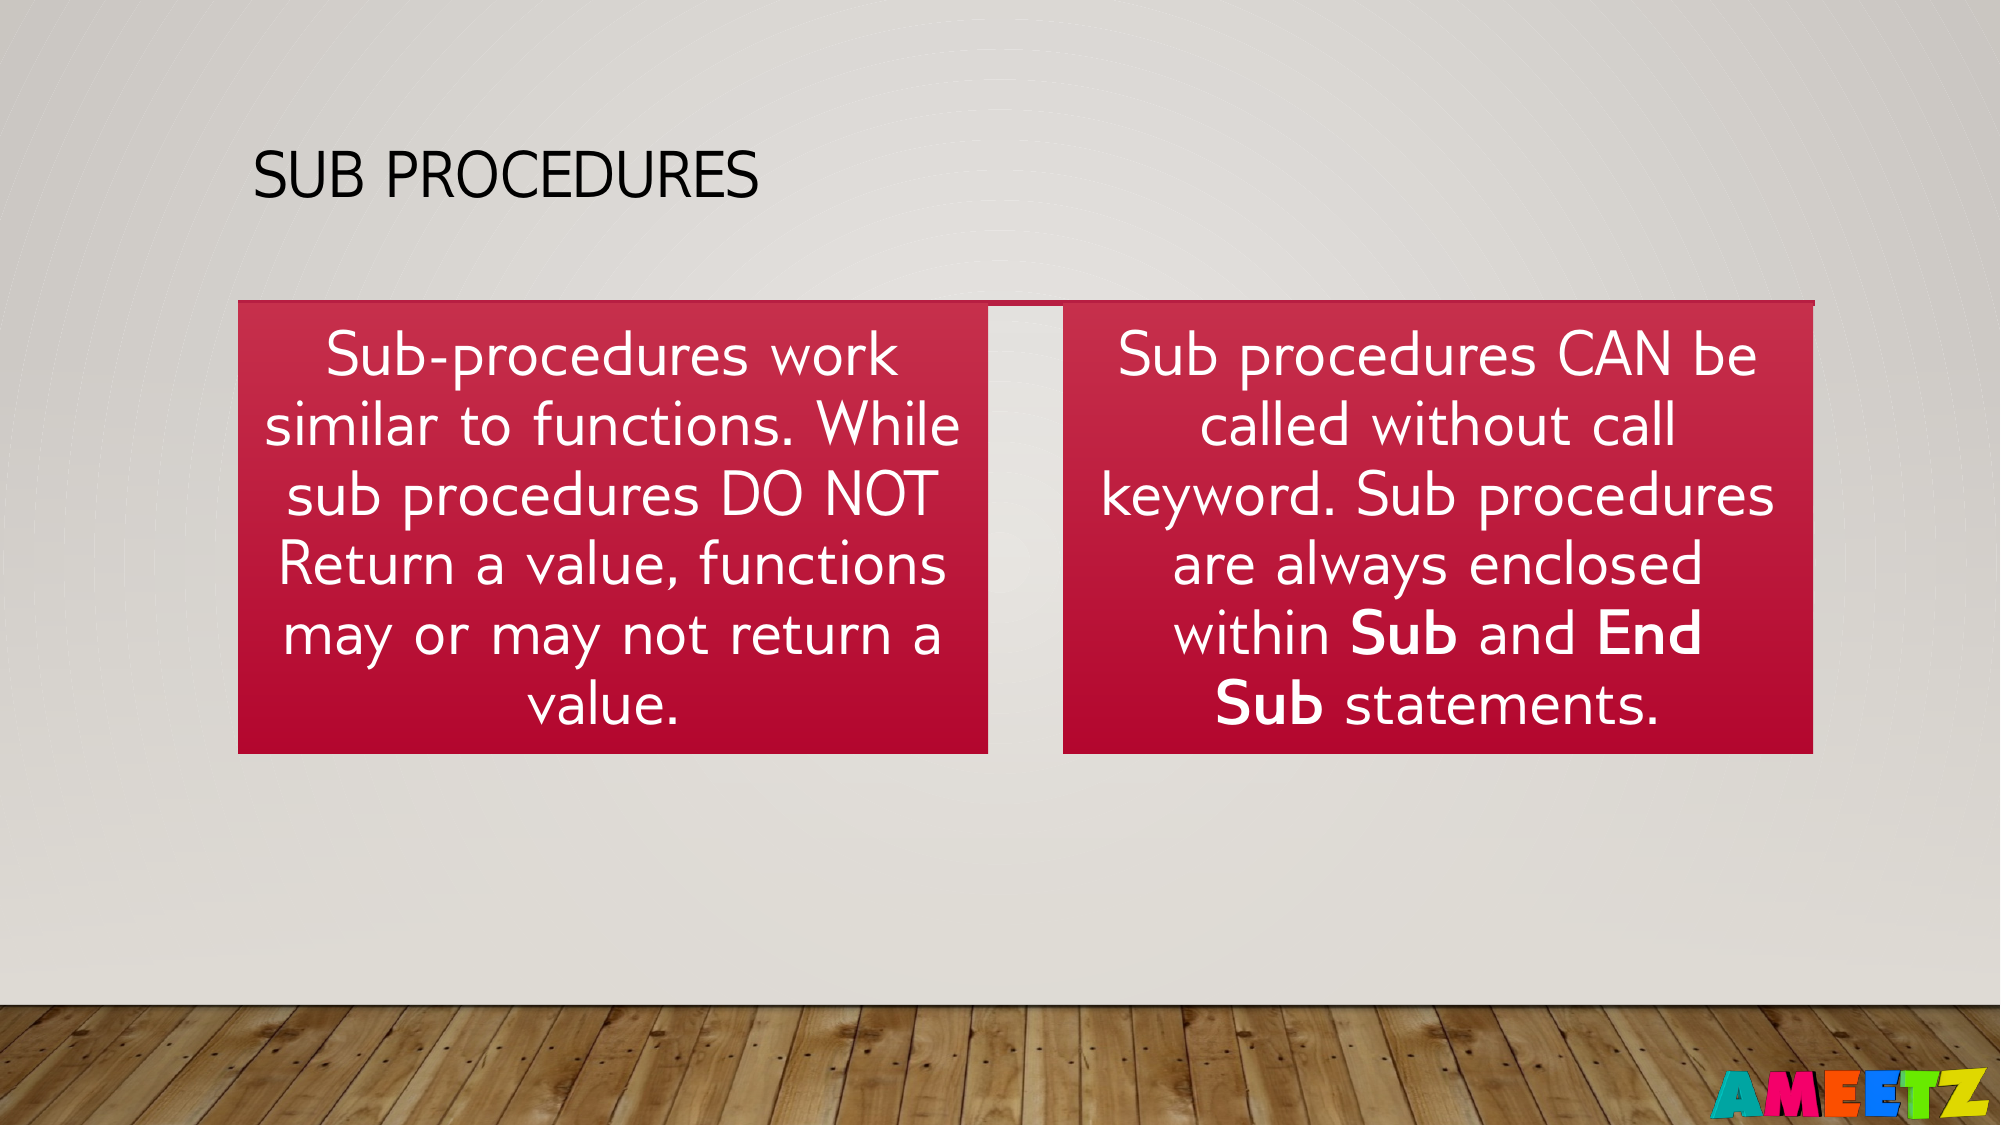

# SUB Procedures
Sub-procedures work similar to functions. While sub procedures DO NOT Return a value, functions may or may not return a value.
Sub procedures CAN be called without call keyword. Sub procedures are always enclosed within Sub and End Sub statements.